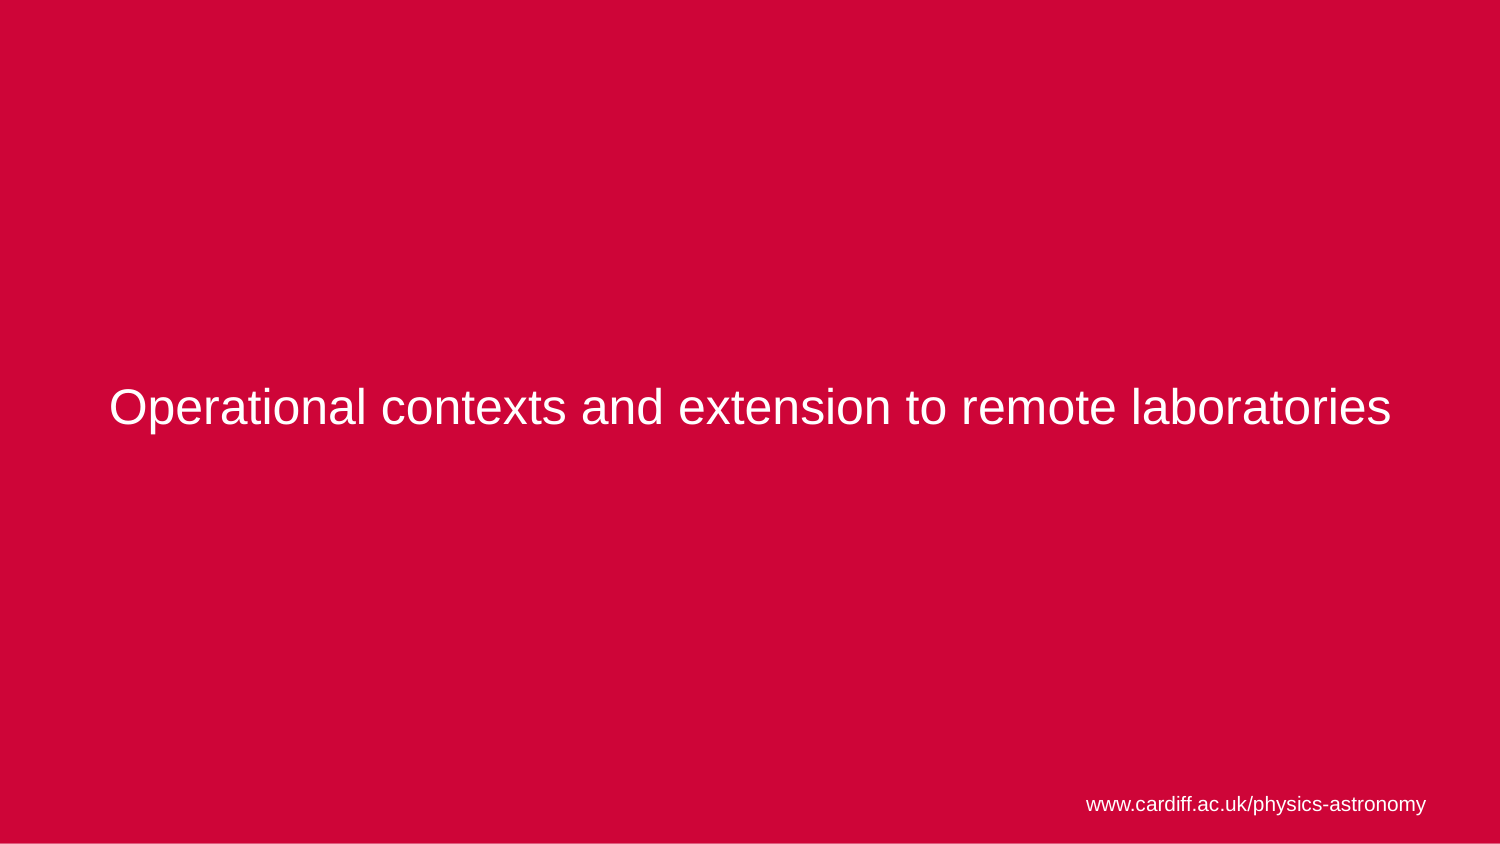

Operational contexts and extension to remote laboratories